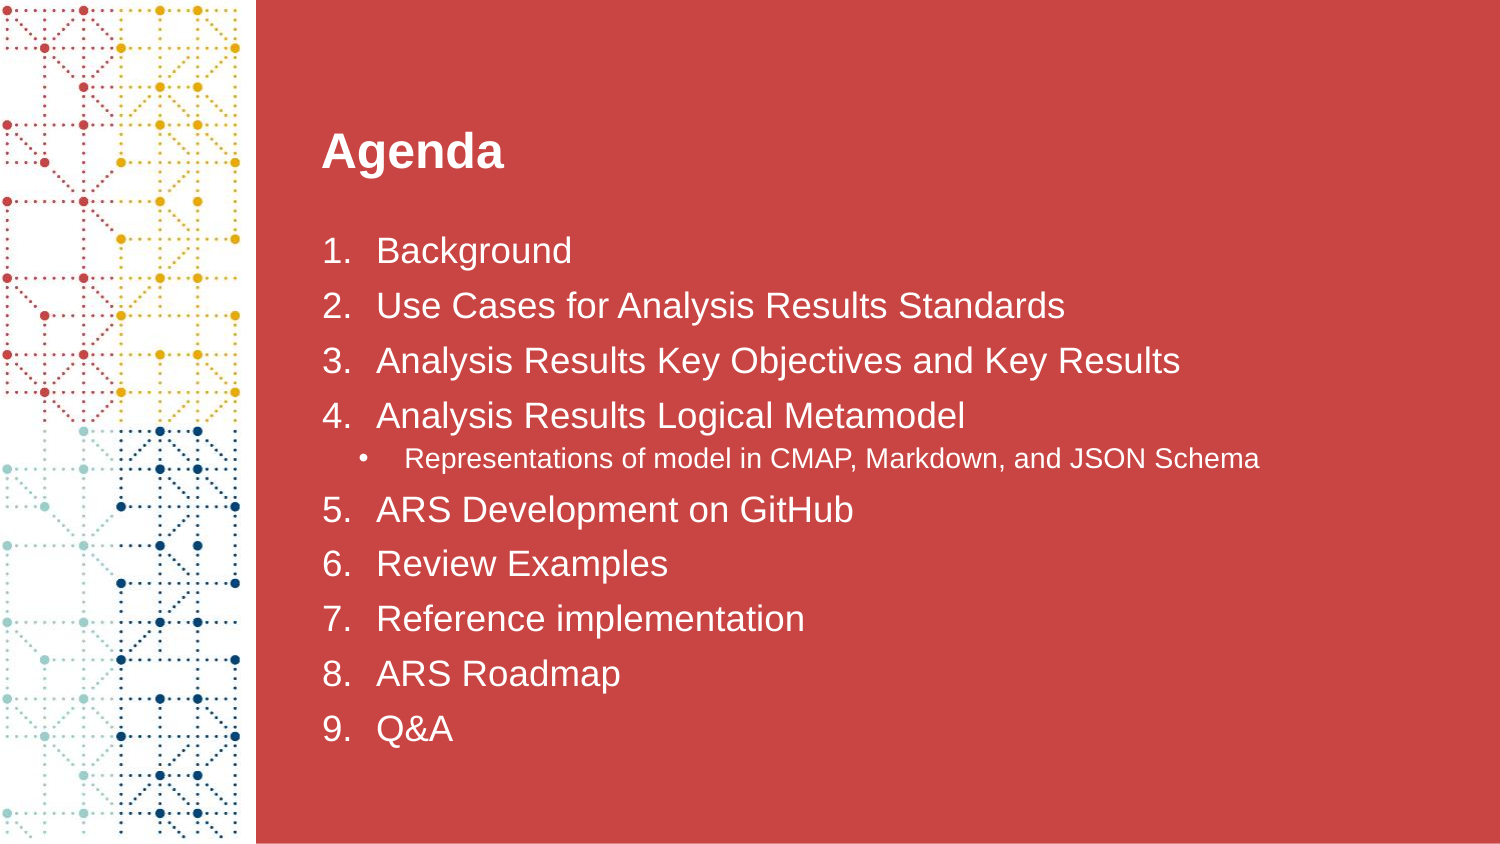

# Agenda
Background
Use Cases for Analysis Results Standards
Analysis Results Key Objectives and Key Results
Analysis Results Logical Metamodel
Representations of model in CMAP, Markdown, and JSON Schema
ARS Development on GitHub
Review Examples
Reference implementation
ARS Roadmap
Q&A